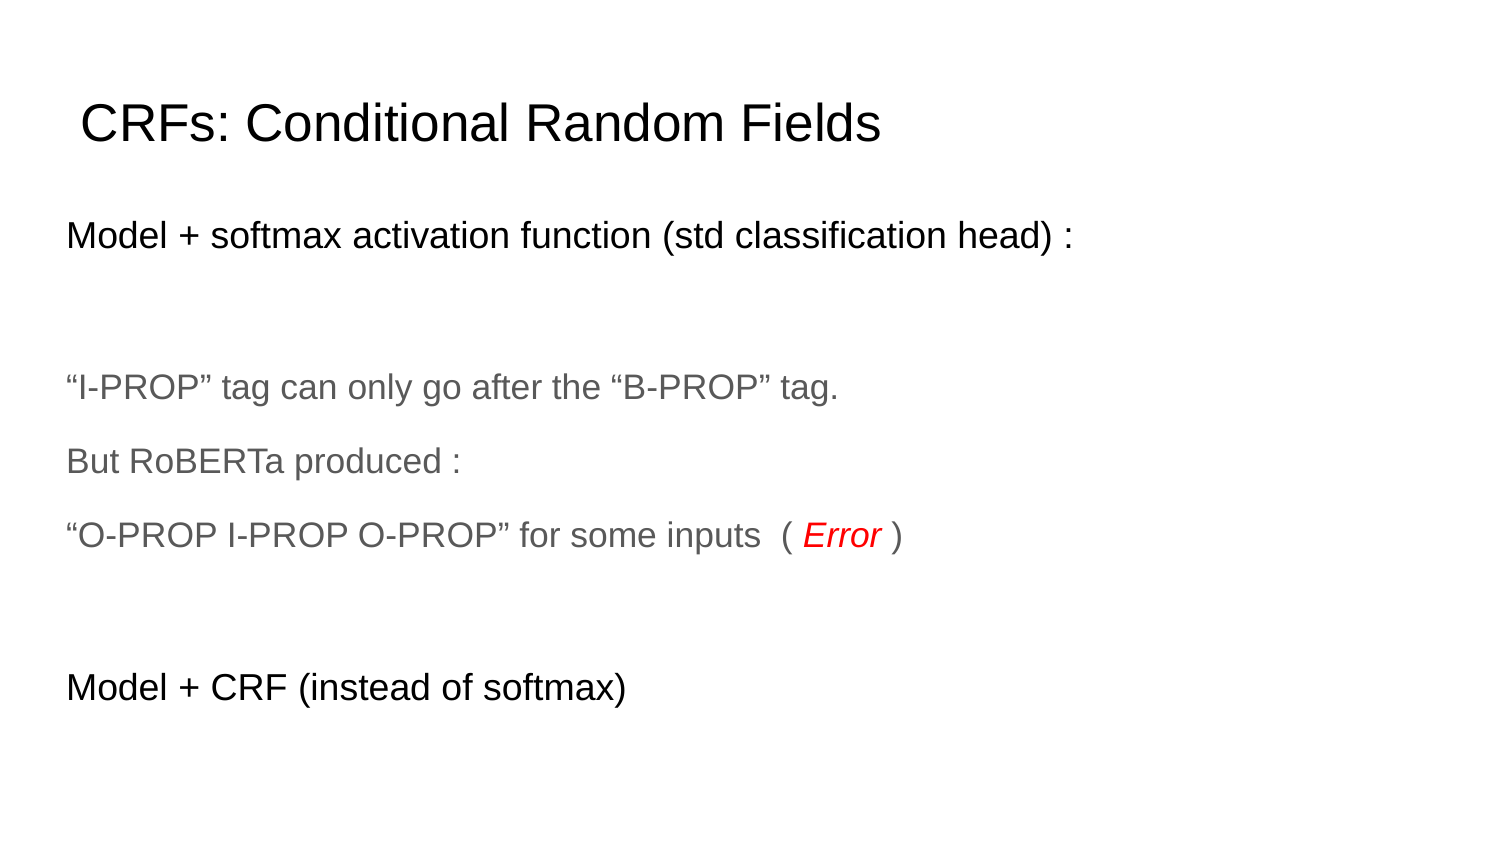

# CRFs: Conditional Random Fields
Model + softmax activation function (std classification head) :

“I-PROP” tag can only go after the “B-PROP” tag.
But RoBERTa produced :
“O-PROP I-PROP O-PROP” for some inputs  ( Error )

Model + CRF (instead of softmax)